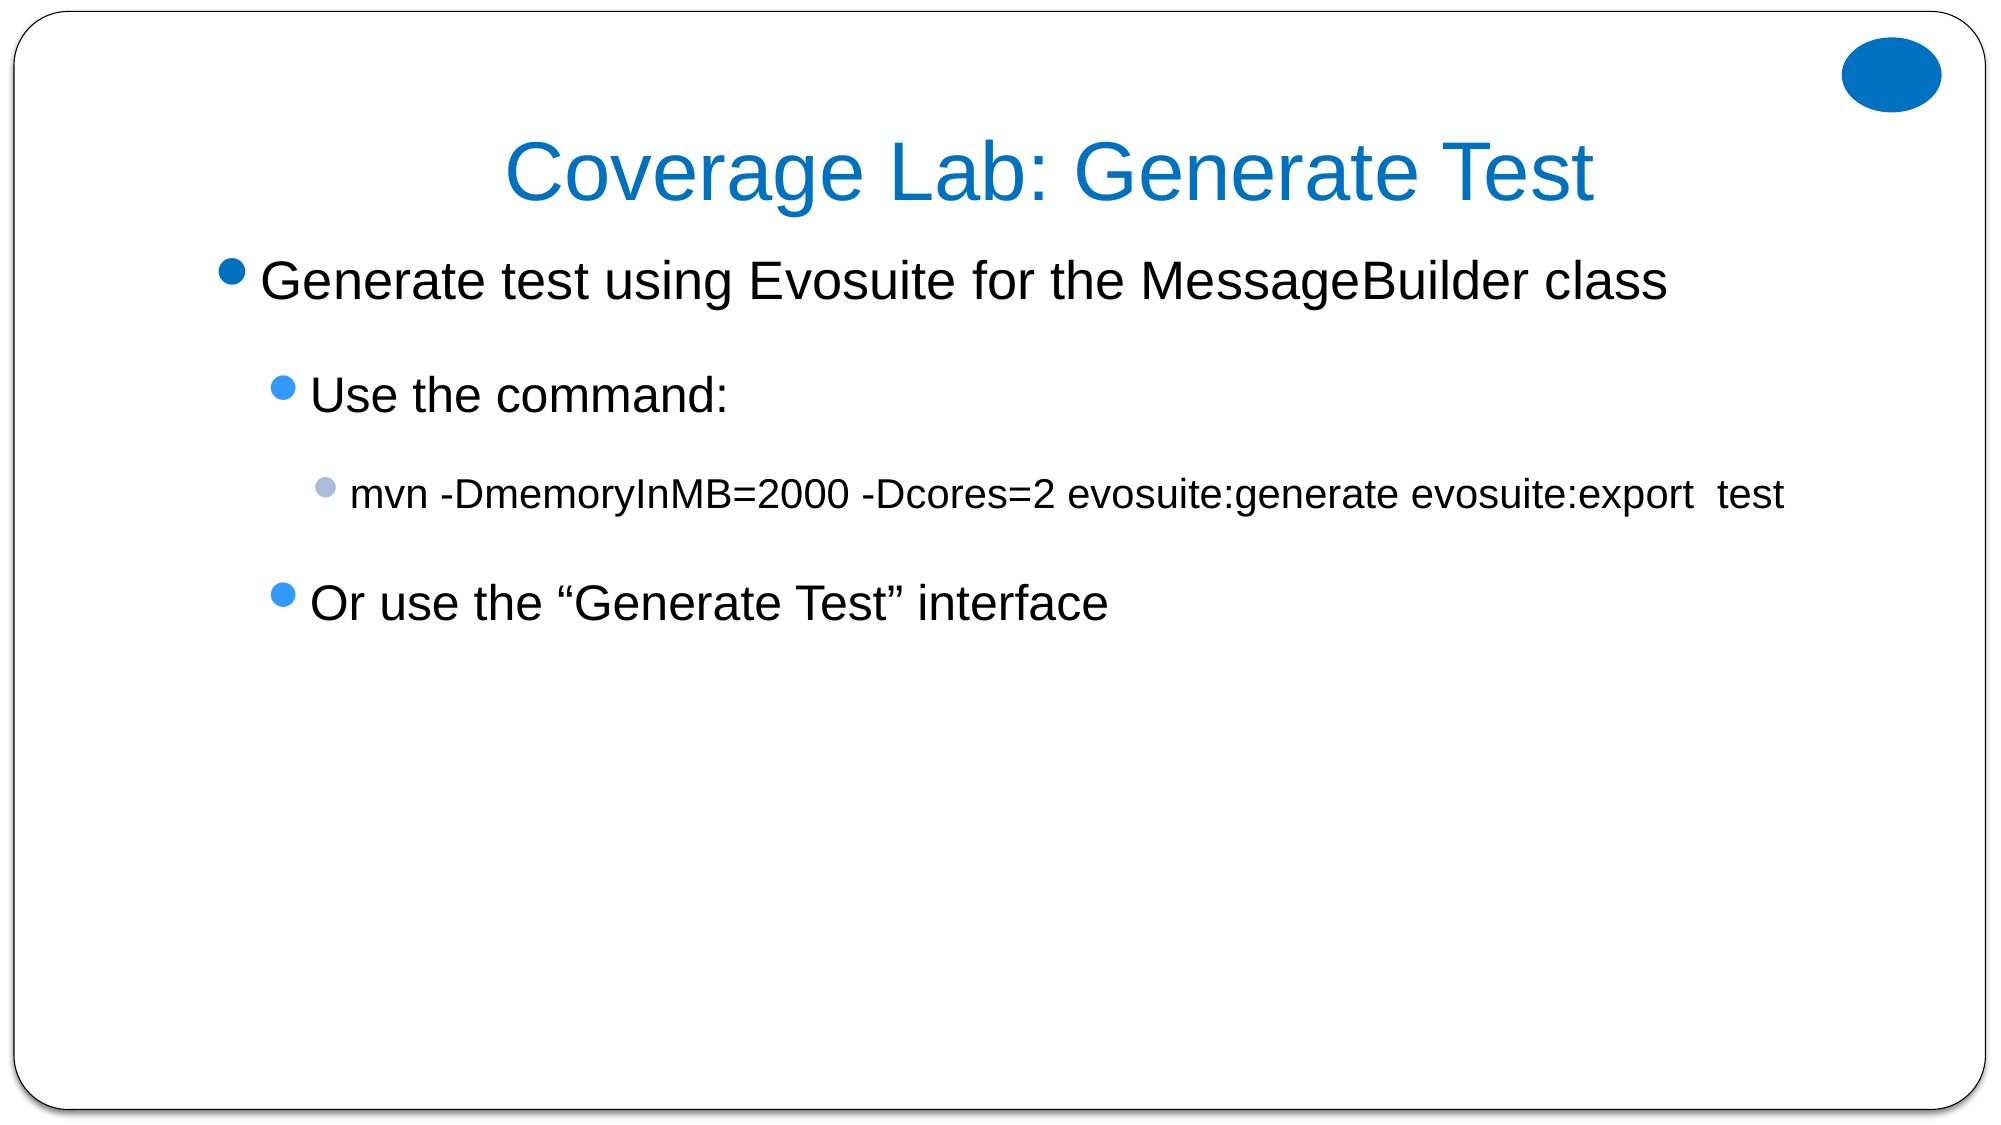

21
# Coverage Lab: Generate Test
Generate test using Evosuite for the MessageBuilder class
Use the command:
mvn -DmemoryInMB=2000 -Dcores=2 evosuite:generate evosuite:export  test
Or use the “Generate Test” interface